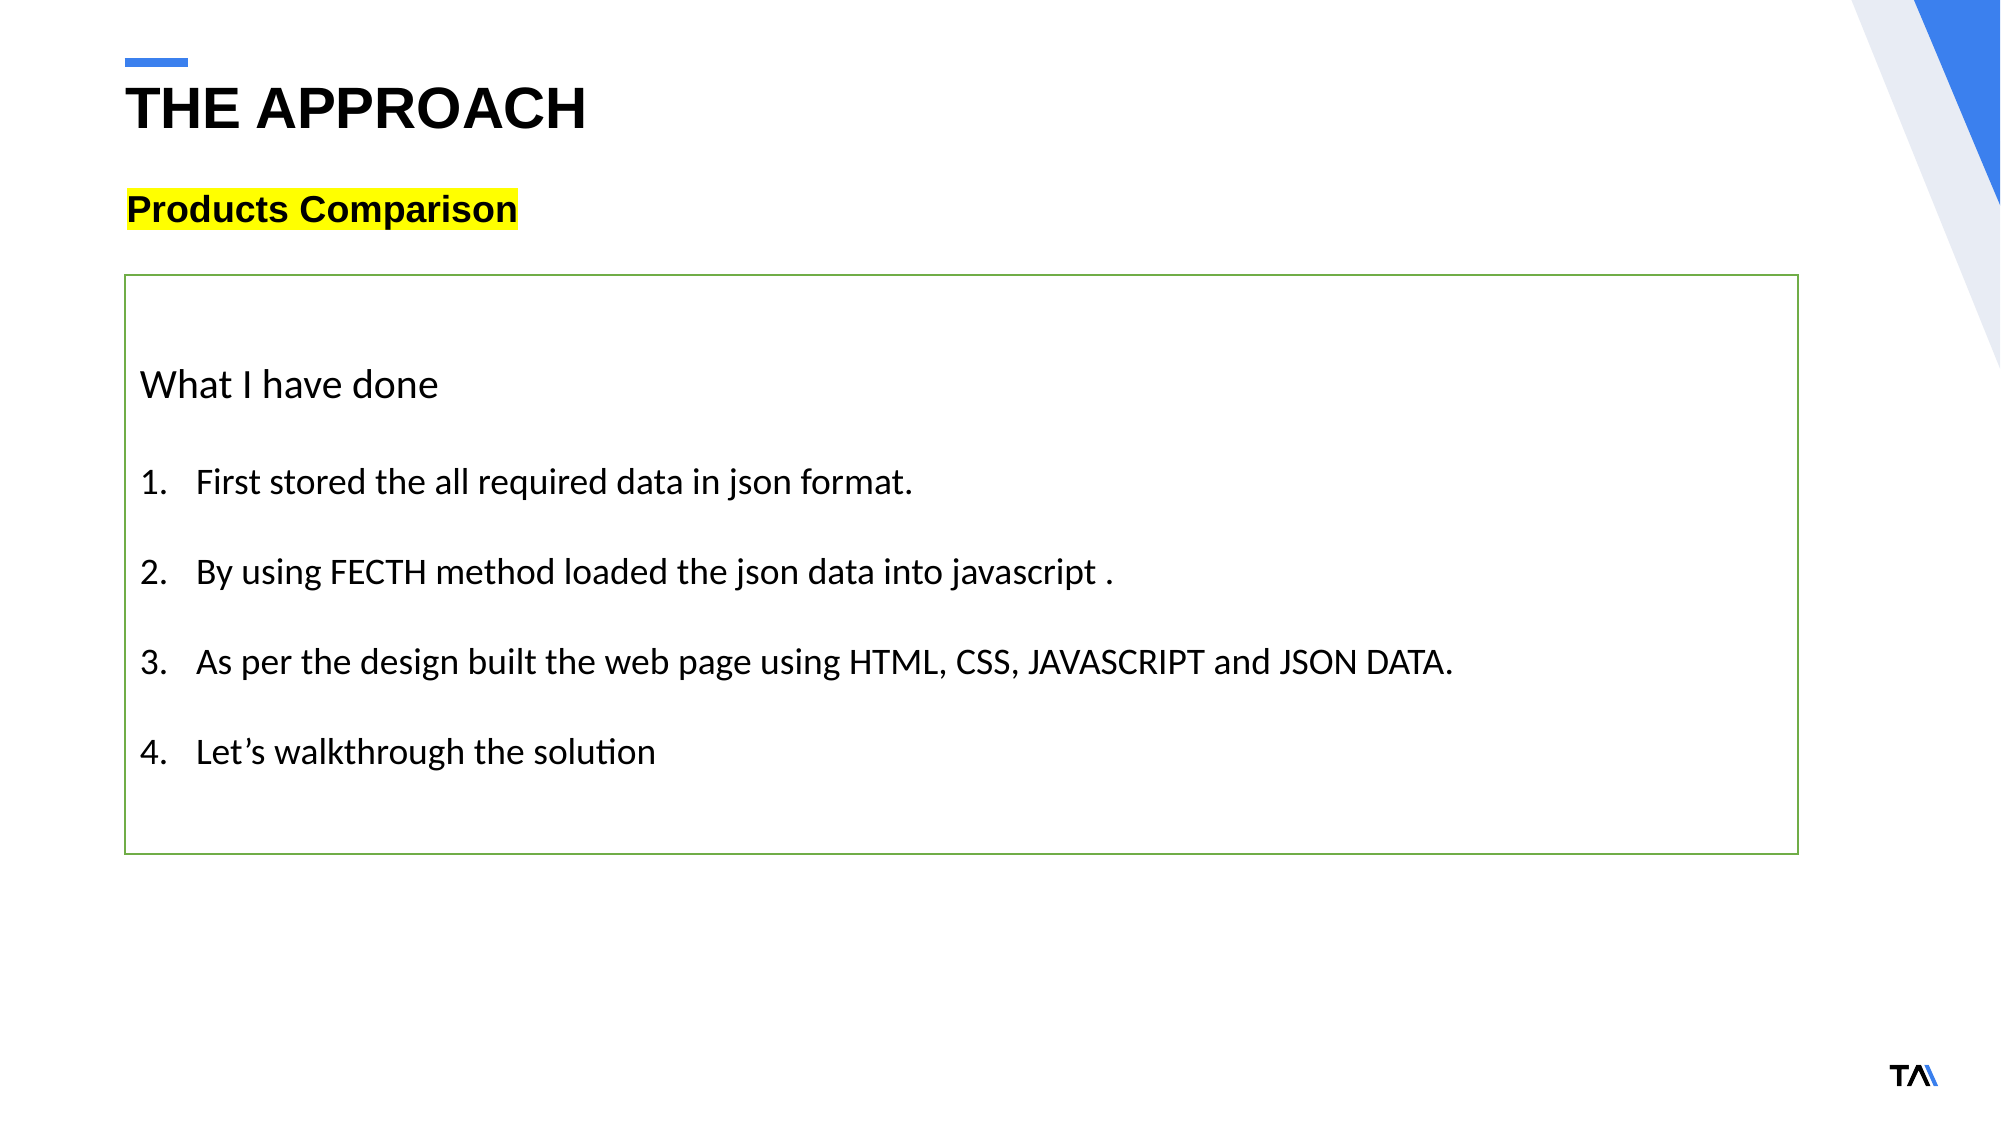

# THE APPROACH
Products Comparison
What I have done

First stored the all required data in json format.

By using FECTH method loaded the json data into javascript .

As per the design built the web page using HTML, CSS, JAVASCRIPT and JSON DATA.

Let’s walkthrough the solution